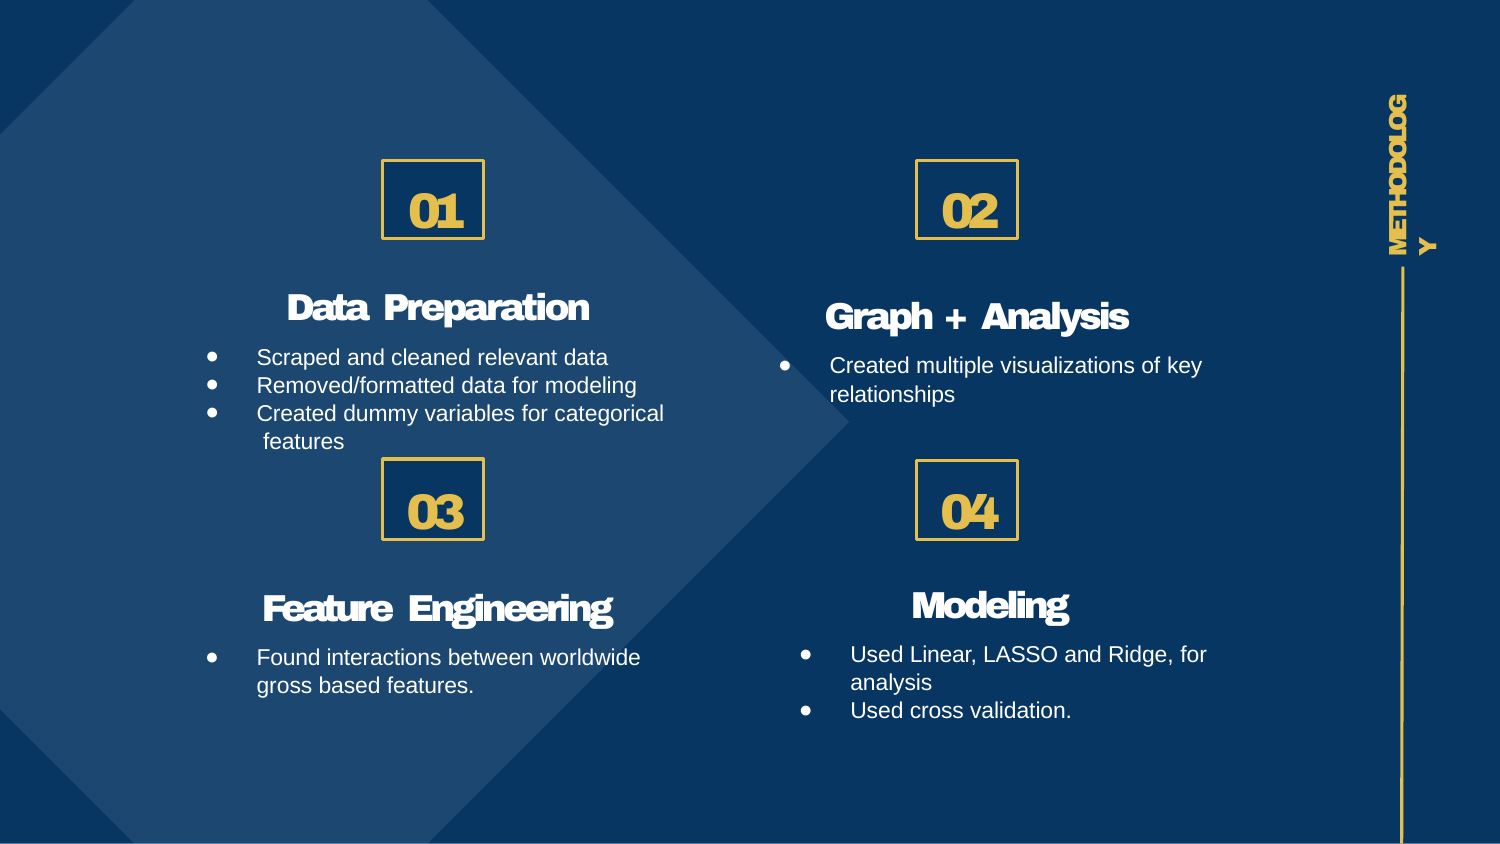

METHODOLOGY
01
02
Data Preparation
Scraped and cleaned relevant data
Removed/formatted data for modeling
Created dummy variables for categorical  features
Graph + Analysis
Created multiple visualizations of key  relationships

03
04
Modeling
Used Linear, LASSO and Ridge, for analysis
Used cross validation.
Feature Engineering
Found interactions between worldwide gross based features.